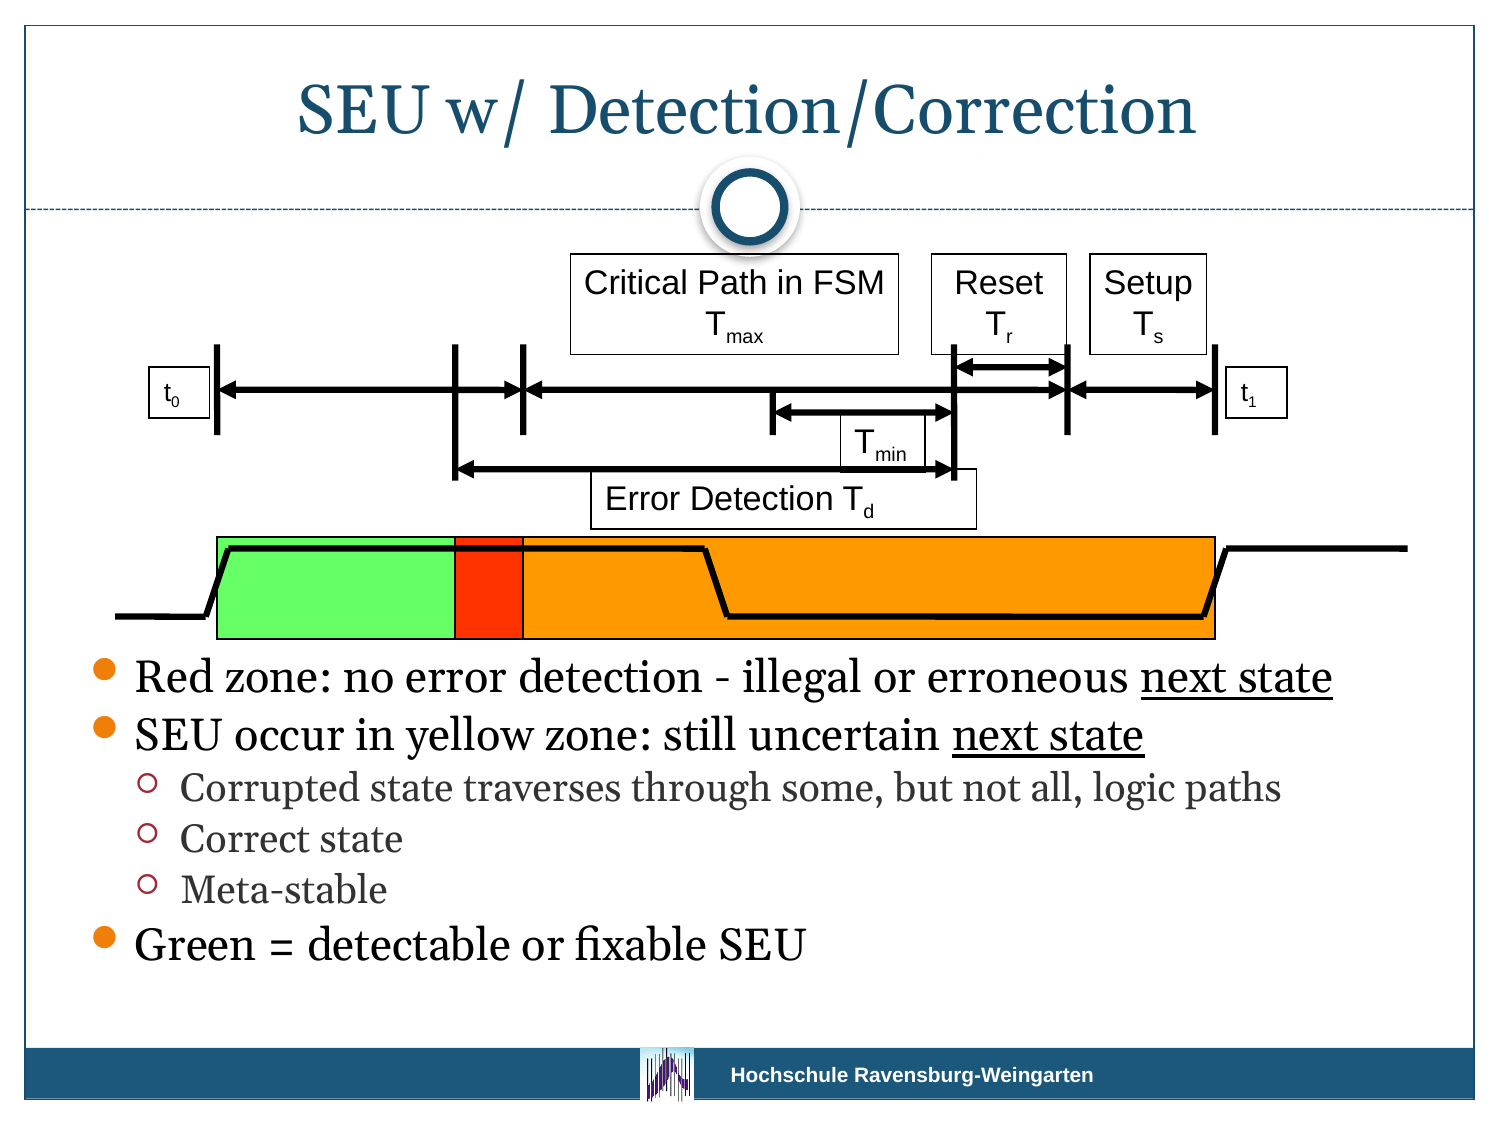

# SEU w/ Detection/Correction
Critical Path in FSM
Tmax
Reset
Tr
Setup
Ts

t0

t1

Tmin

Error Detection Td

Red zone: no error detection - illegal or erroneous next state
SEU occur in yellow zone: still uncertain next state
Corrupted state traverses through some, but not all, logic paths
Correct state
Meta-stable
Green = detectable or fixable SEU